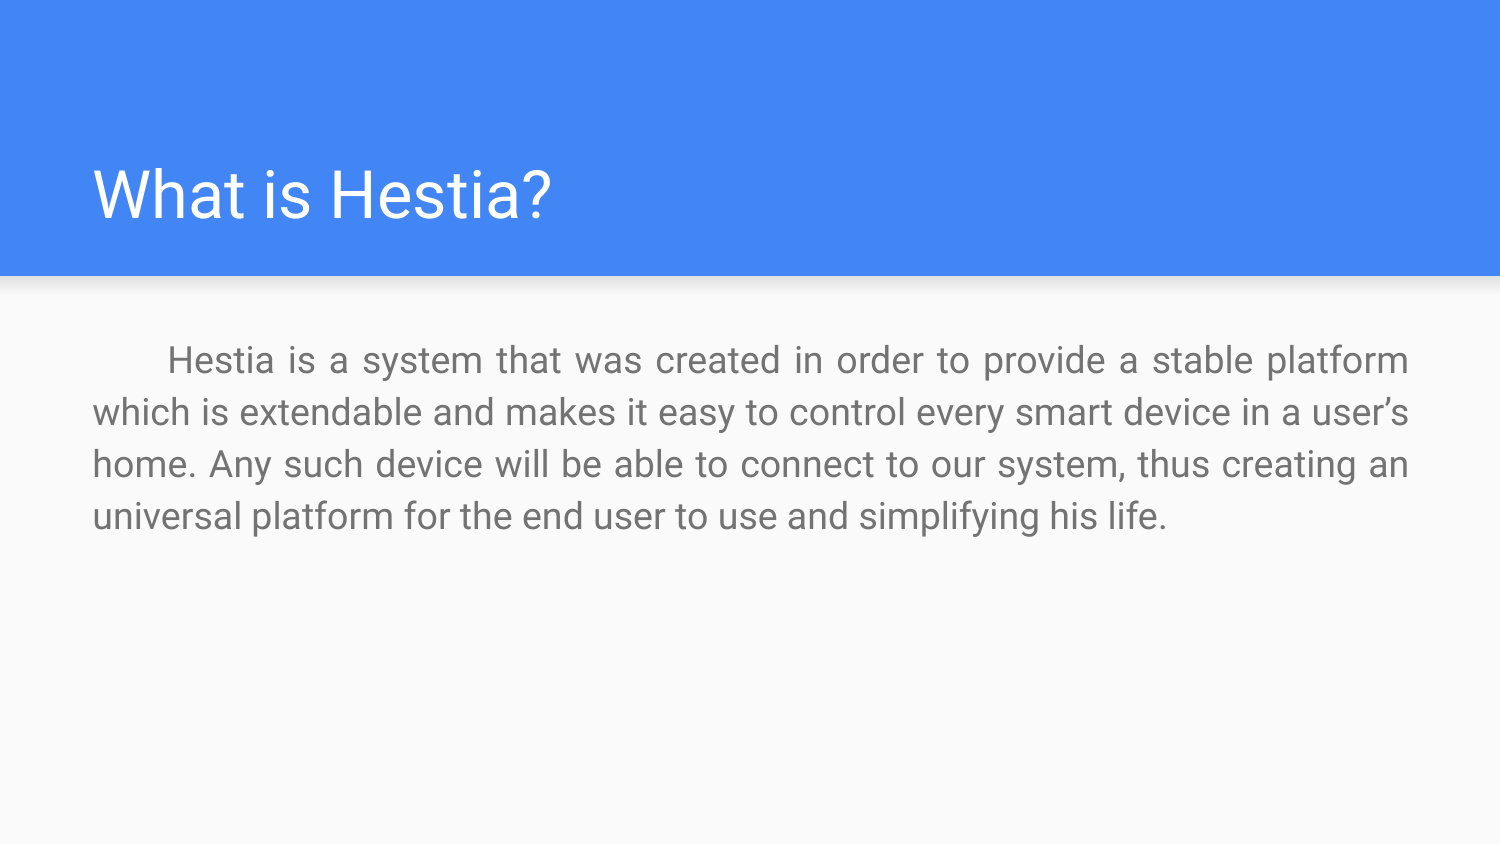

# What is Hestia?
Hestia is a system that was created in order to provide a stable platform which is extendable and makes it easy to control every smart device in a user’s home. Any such device will be able to connect to our system, thus creating an universal platform for the end user to use and simplifying his life.